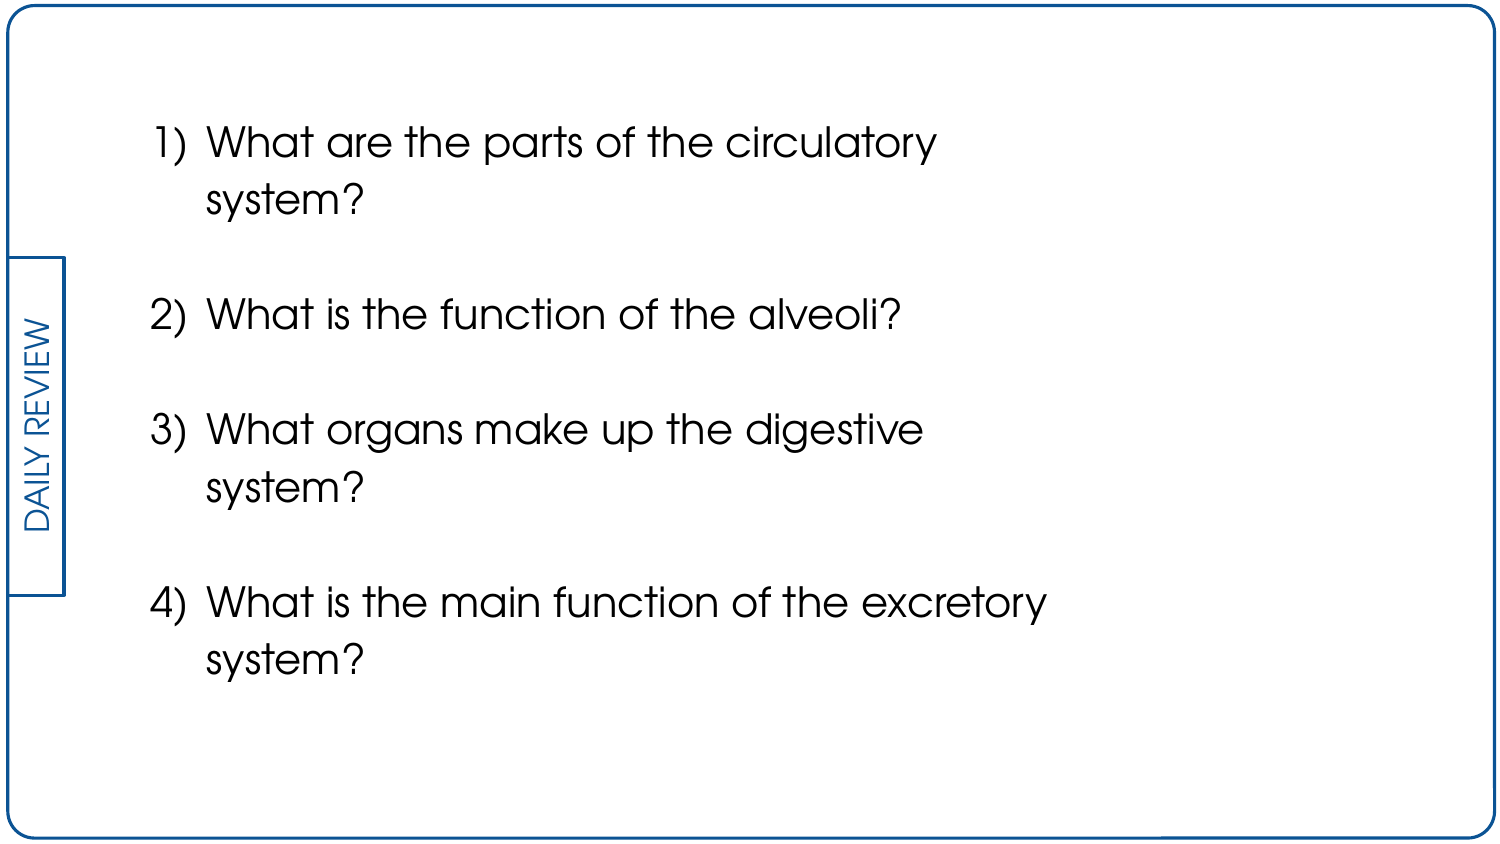

What are the parts of the circulatory system?

What is the function of the alveoli?

What organs make up the digestive system?

What is the main function of the excretory system?